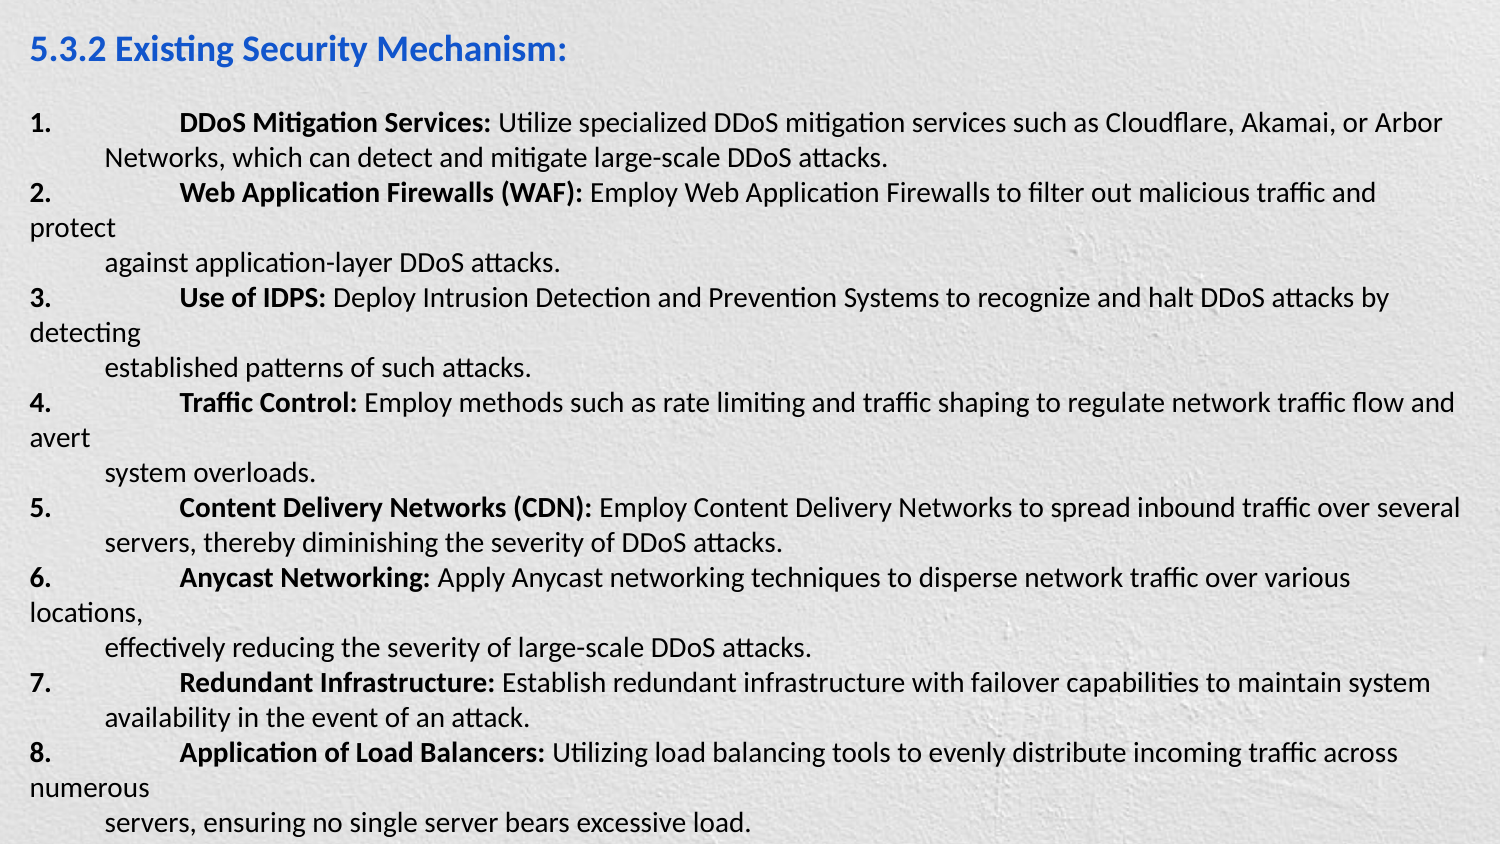

5.3.2 Existing Security Mechanism:

1. 	DDoS Mitigation Services: Utilize specialized DDoS mitigation services such as Cloudflare, Akamai, or Arbor
Networks, which can detect and mitigate large-scale DDoS attacks.
2. 	Web Application Firewalls (WAF): Employ Web Application Firewalls to filter out malicious traffic and protect
against application-layer DDoS attacks.
3. 	Use of IDPS: Deploy Intrusion Detection and Prevention Systems to recognize and halt DDoS attacks by detecting
established patterns of such attacks.
4. 	Traffic Control: Employ methods such as rate limiting and traffic shaping to regulate network traffic flow and avert
system overloads.
5. 	Content Delivery Networks (CDN): Employ Content Delivery Networks to spread inbound traffic over several
servers, thereby diminishing the severity of DDoS attacks.
6. 	Anycast Networking: Apply Anycast networking techniques to disperse network traffic over various locations,
effectively reducing the severity of large-scale DDoS attacks.
7. 	Redundant Infrastructure: Establish redundant infrastructure with failover capabilities to maintain system
availability in the event of an attack.
8. 	Application of Load Balancers: Utilizing load balancing tools to evenly distribute incoming traffic across numerous
servers, ensuring no single server bears excessive load.
9.	Data Backup and Recovery: Consistently back up essential data and establish a strong recovery plan to quickly
restore services following an attack.